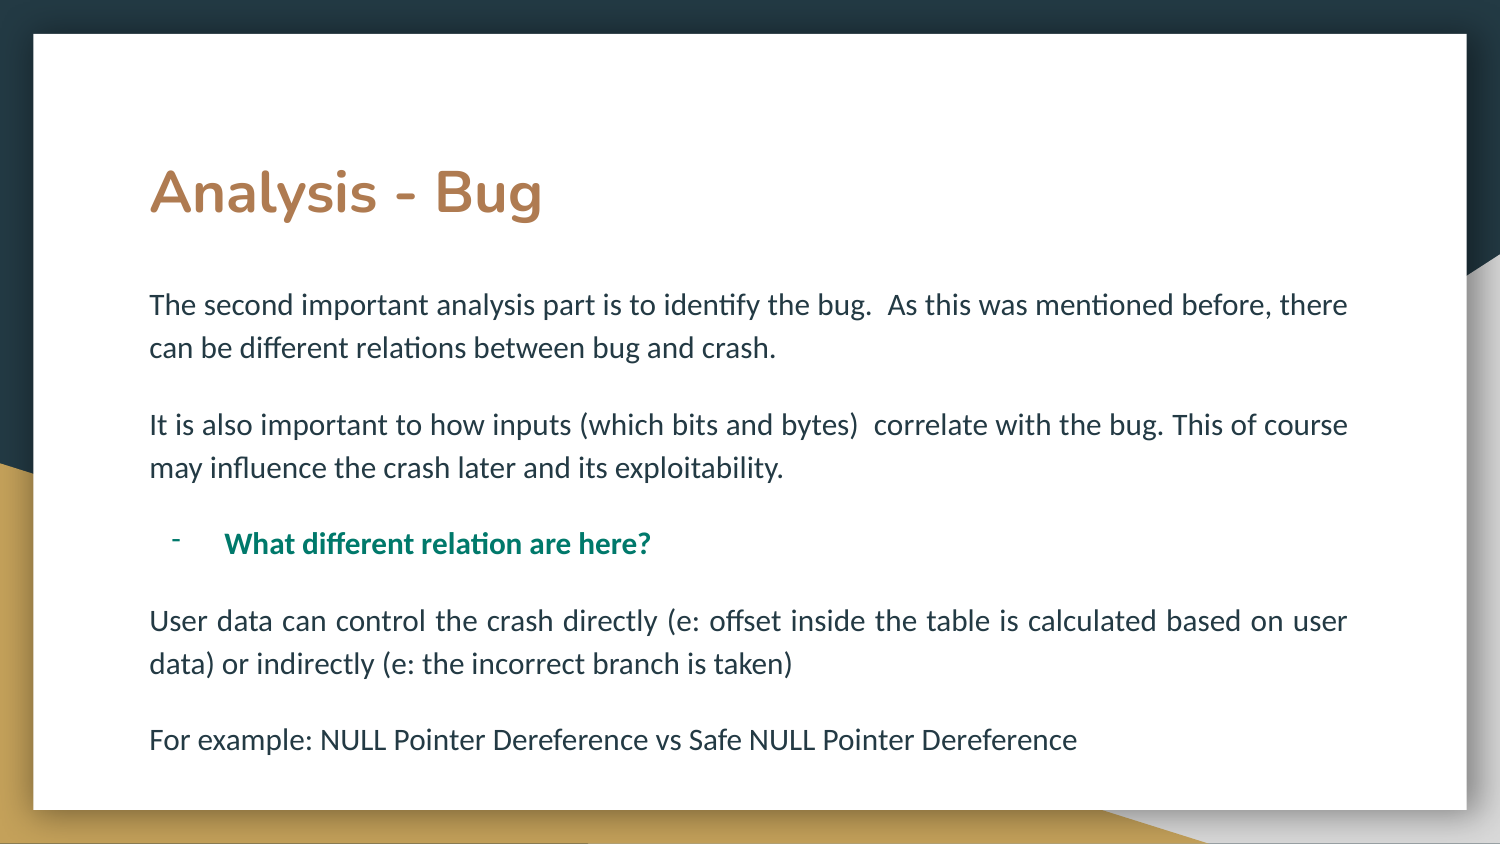

# Analysis - Bug
The second important analysis part is to identify the bug.  As this was mentioned before, there can be different relations between bug and crash.
It is also important to how inputs (which bits and bytes)  correlate with the bug. This of course may influence the crash later and its exploitability.
What different relation are here?
User data can control the crash directly (e: offset inside the table is calculated based on user data) or indirectly (e: the incorrect branch is taken)
For example: NULL Pointer Dereference vs Safe NULL Pointer Dereference